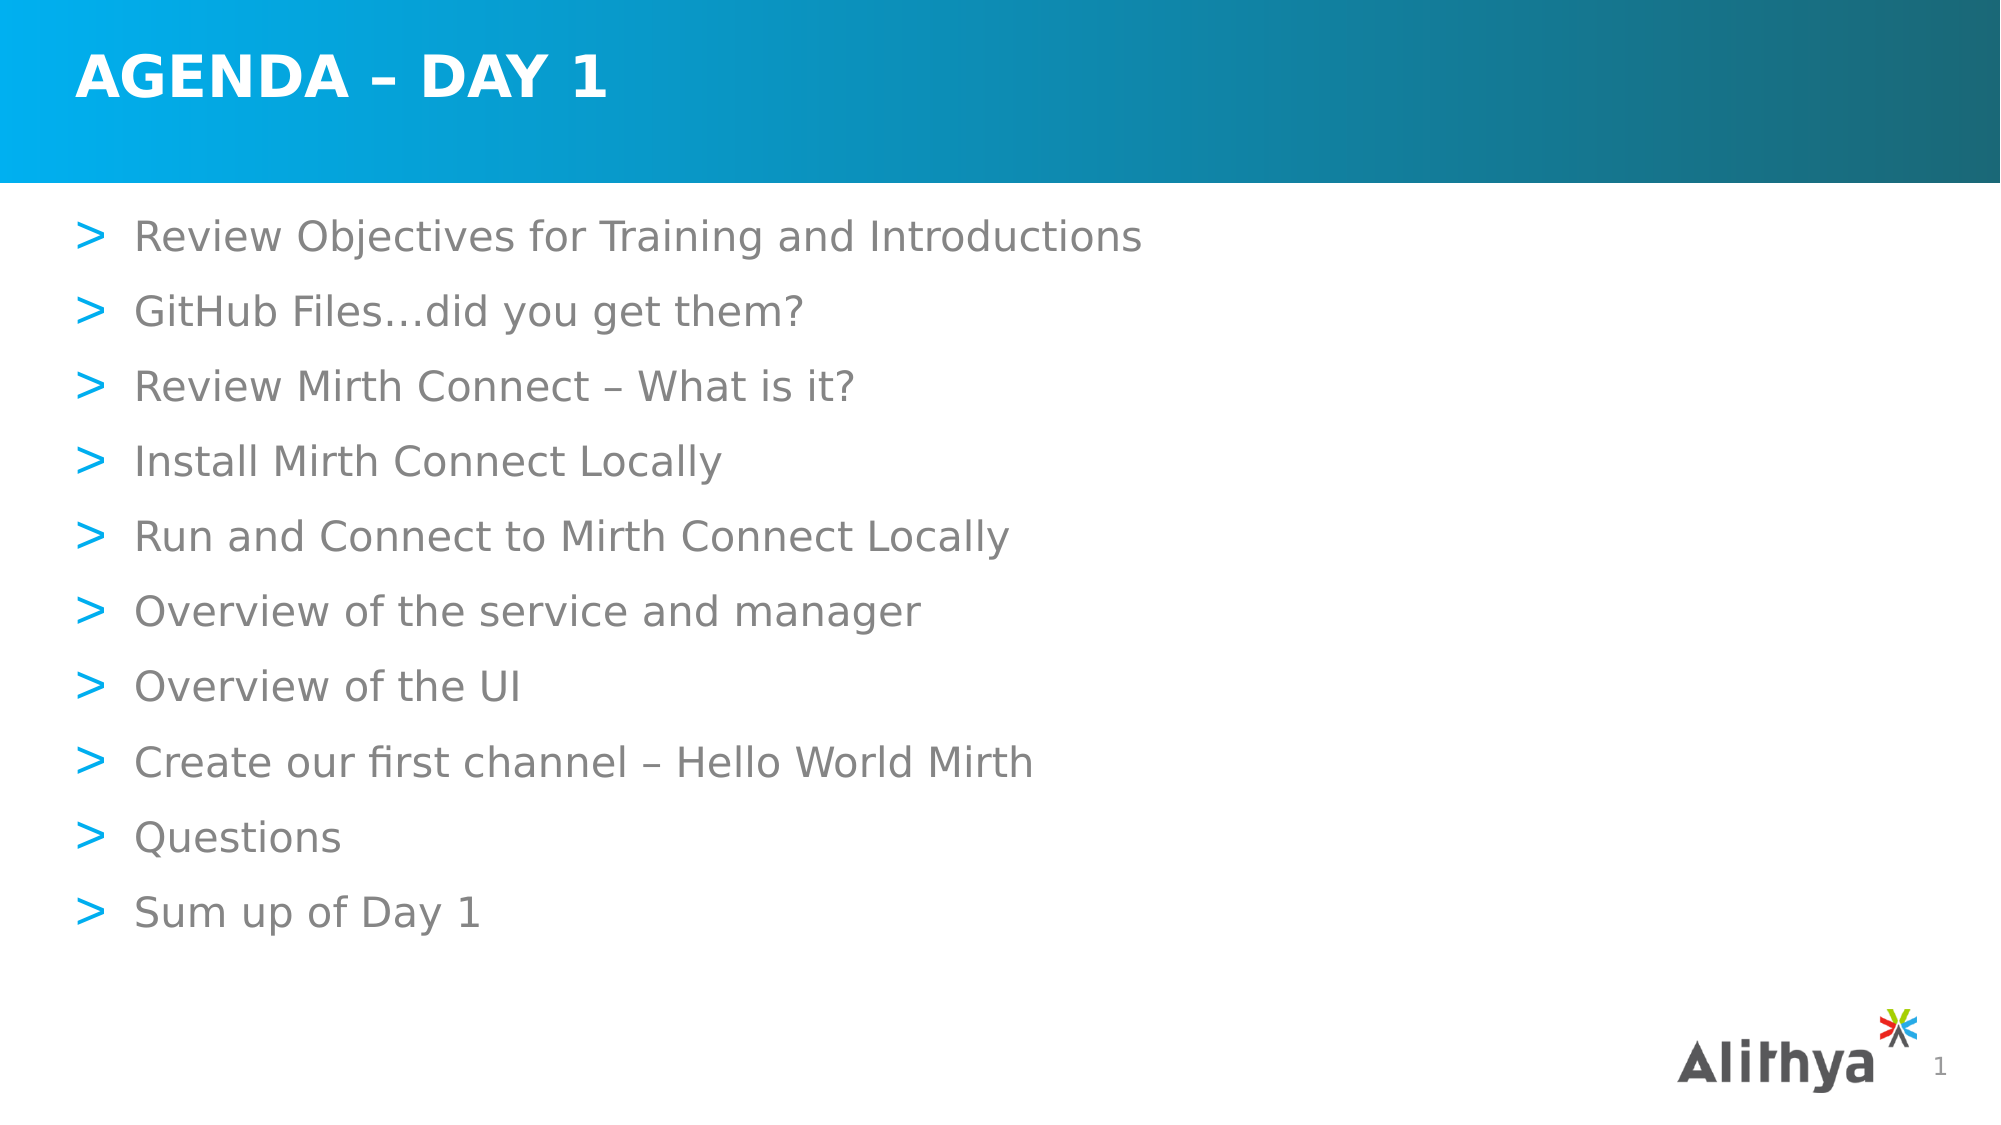

# Agenda – Day 1
Review Objectives for Training and Introductions
GitHub Files…did you get them?
Review Mirth Connect – What is it?
Install Mirth Connect Locally
Run and Connect to Mirth Connect Locally
Overview of the service and manager
Overview of the UI
Create our first channel – Hello World Mirth
Questions
Sum up of Day 1

1